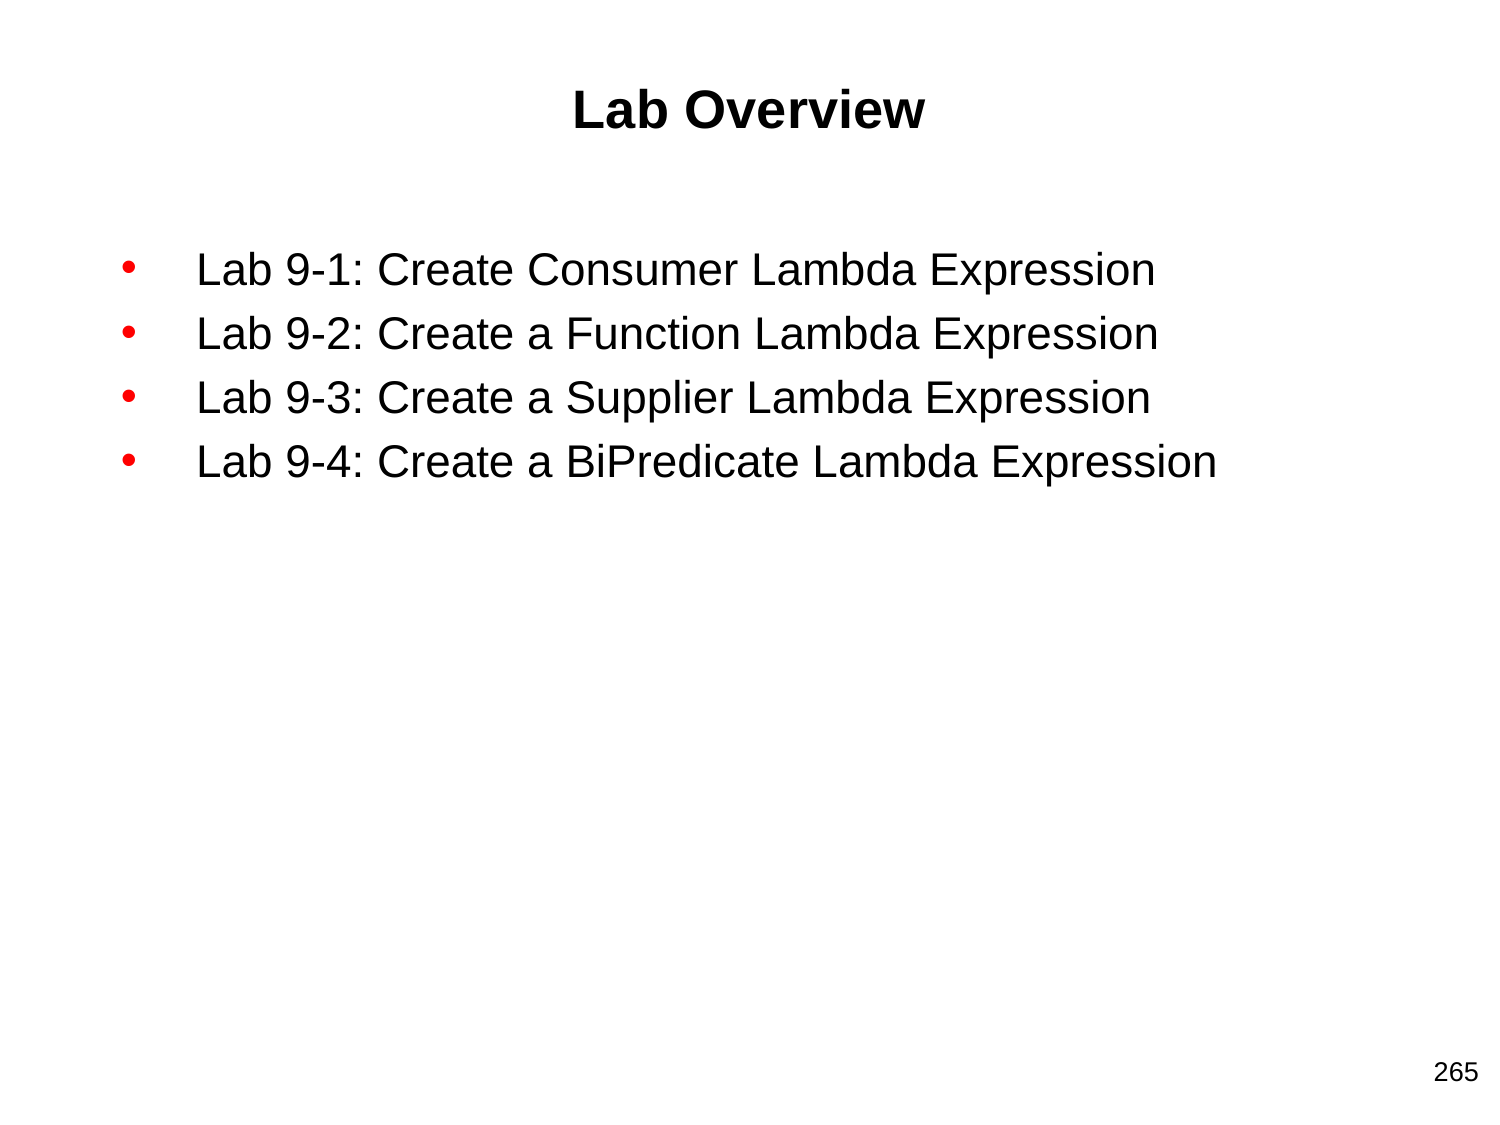

# Lab Overview
Lab 9-1: Create Consumer Lambda Expression
Lab 9-2: Create a Function Lambda Expression
Lab 9-3: Create a Supplier Lambda Expression
Lab 9-4: Create a BiPredicate Lambda Expression
265